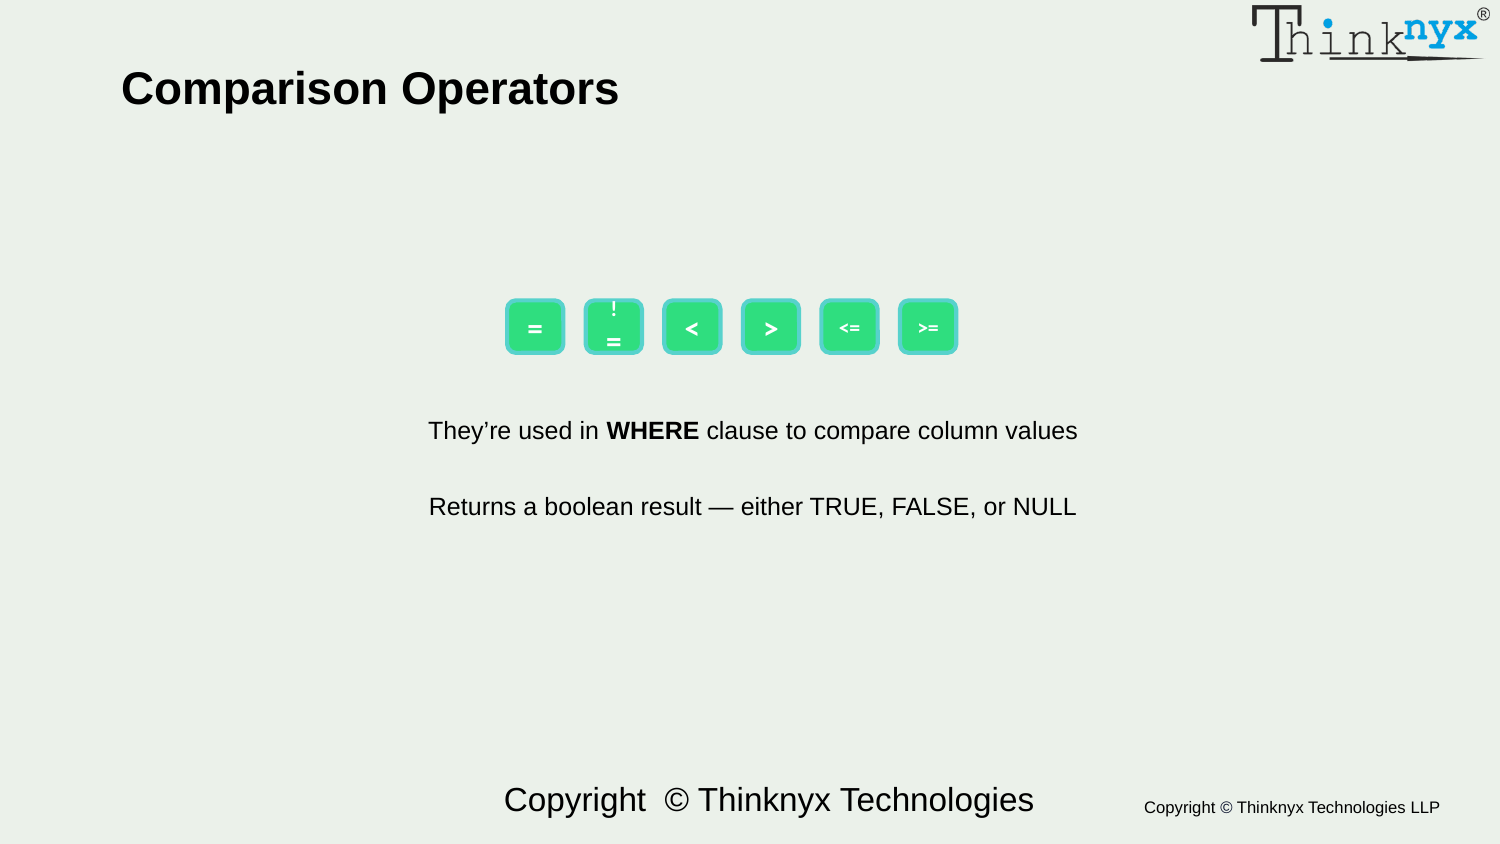

Comparison Operators
>=
<=
<
>
=
!=
 They’re used in WHERE clause to compare column values
 Returns a boolean result — either TRUE, FALSE, or NULL
Copyright © Thinknyx Technologies LLP